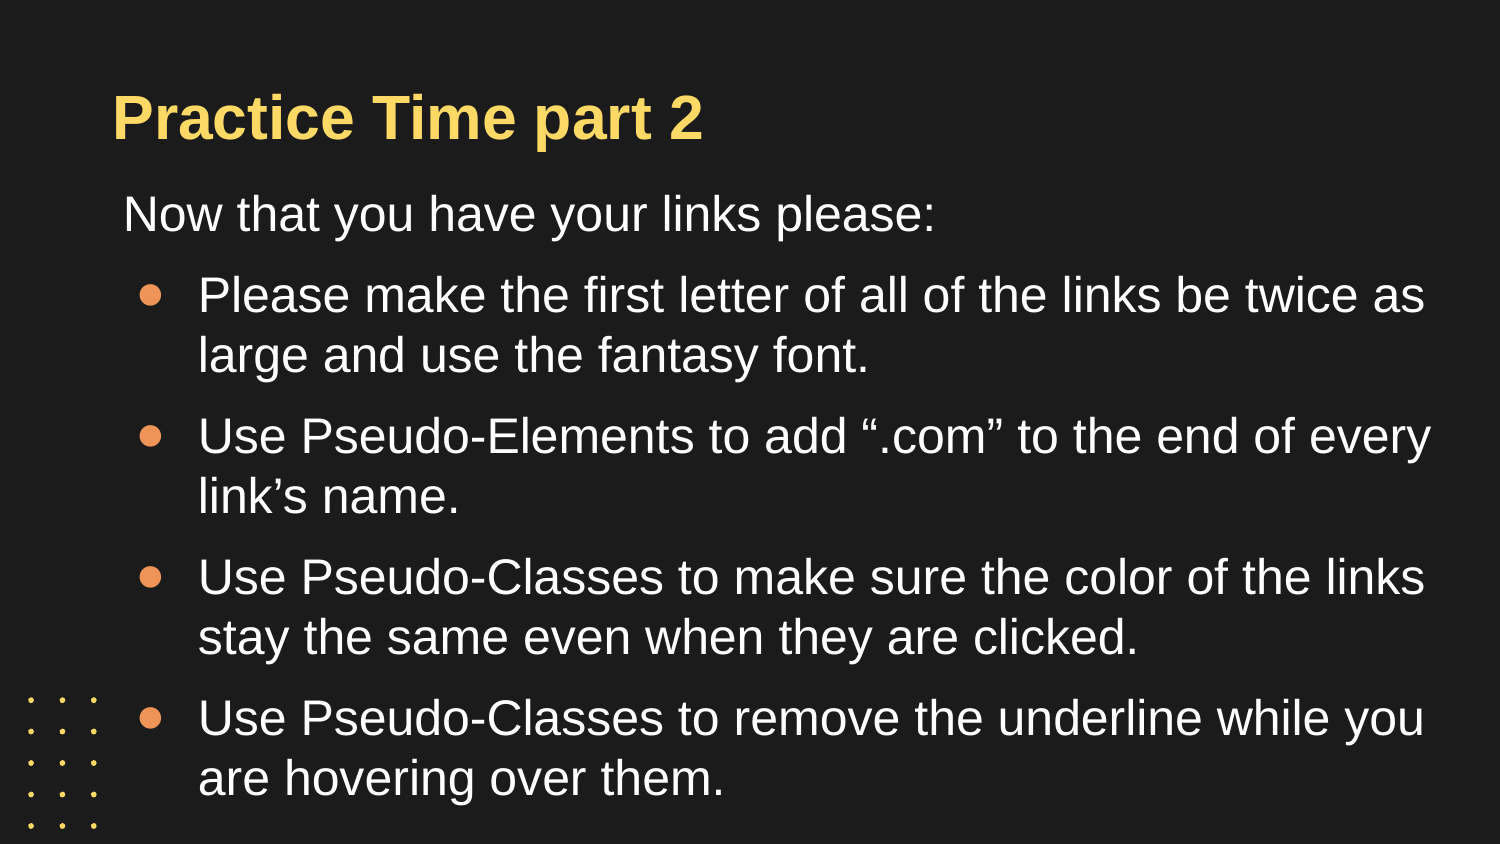

# Practice Time part 2
Now that you have your links please:
Please make the first letter of all of the links be twice as large and use the fantasy font.
Use Pseudo-Elements to add “.com” to the end of every link’s name.
Use Pseudo-Classes to make sure the color of the links stay the same even when they are clicked.
Use Pseudo-Classes to remove the underline while you are hovering over them.